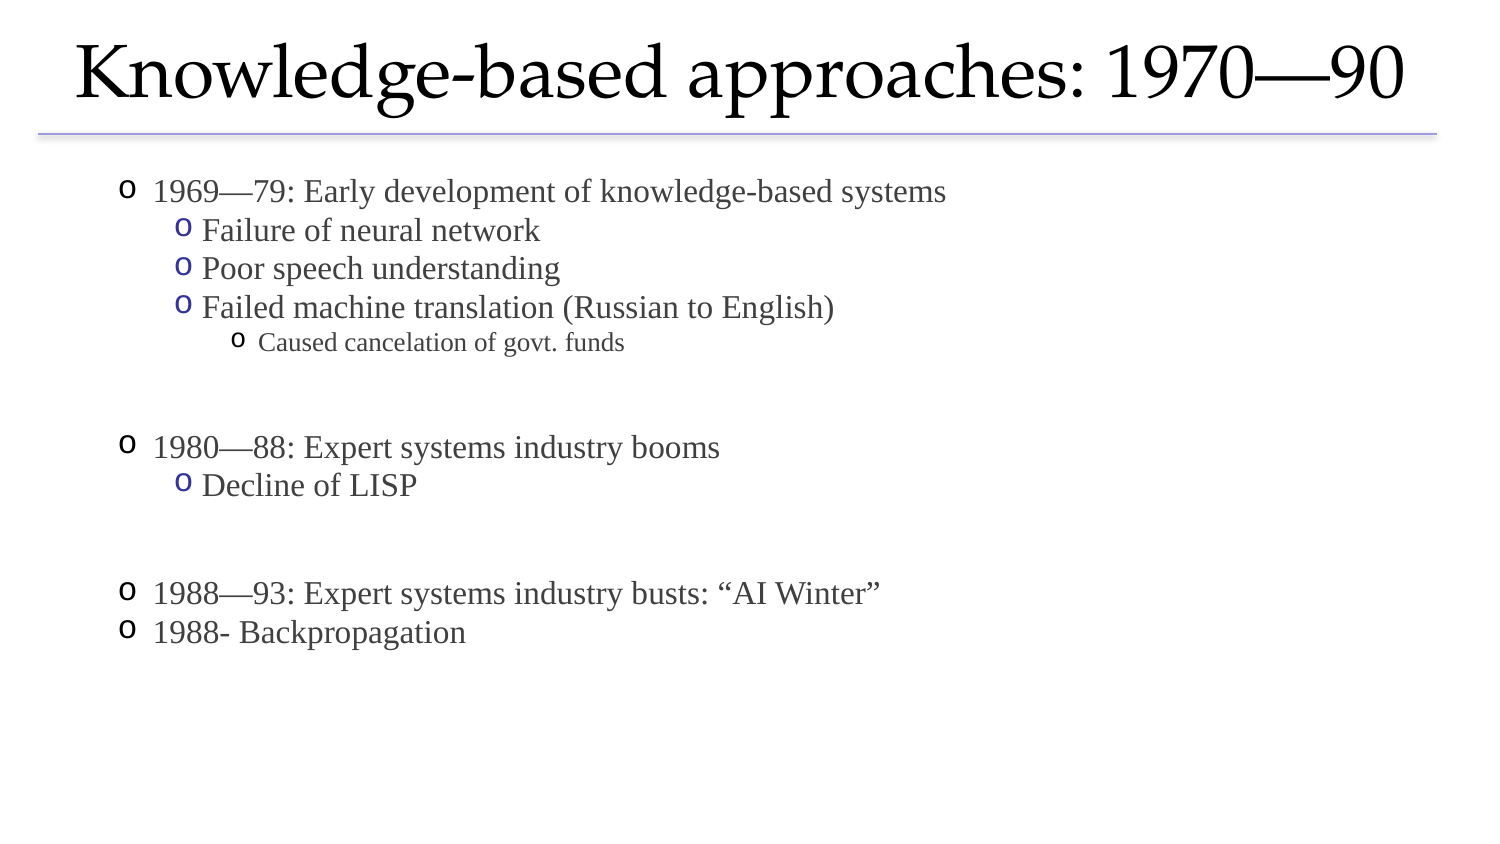

# Knowledge-based approaches: 1970—90
1969—79: Early development of knowledge-based systems
Failure of neural network
Poor speech understanding
Failed machine translation (Russian to English)
Caused cancelation of govt. funds

1980—88: Expert systems industry booms
Decline of LISP

1988—93: Expert systems industry busts: “AI Winter”
1988- Backpropagation